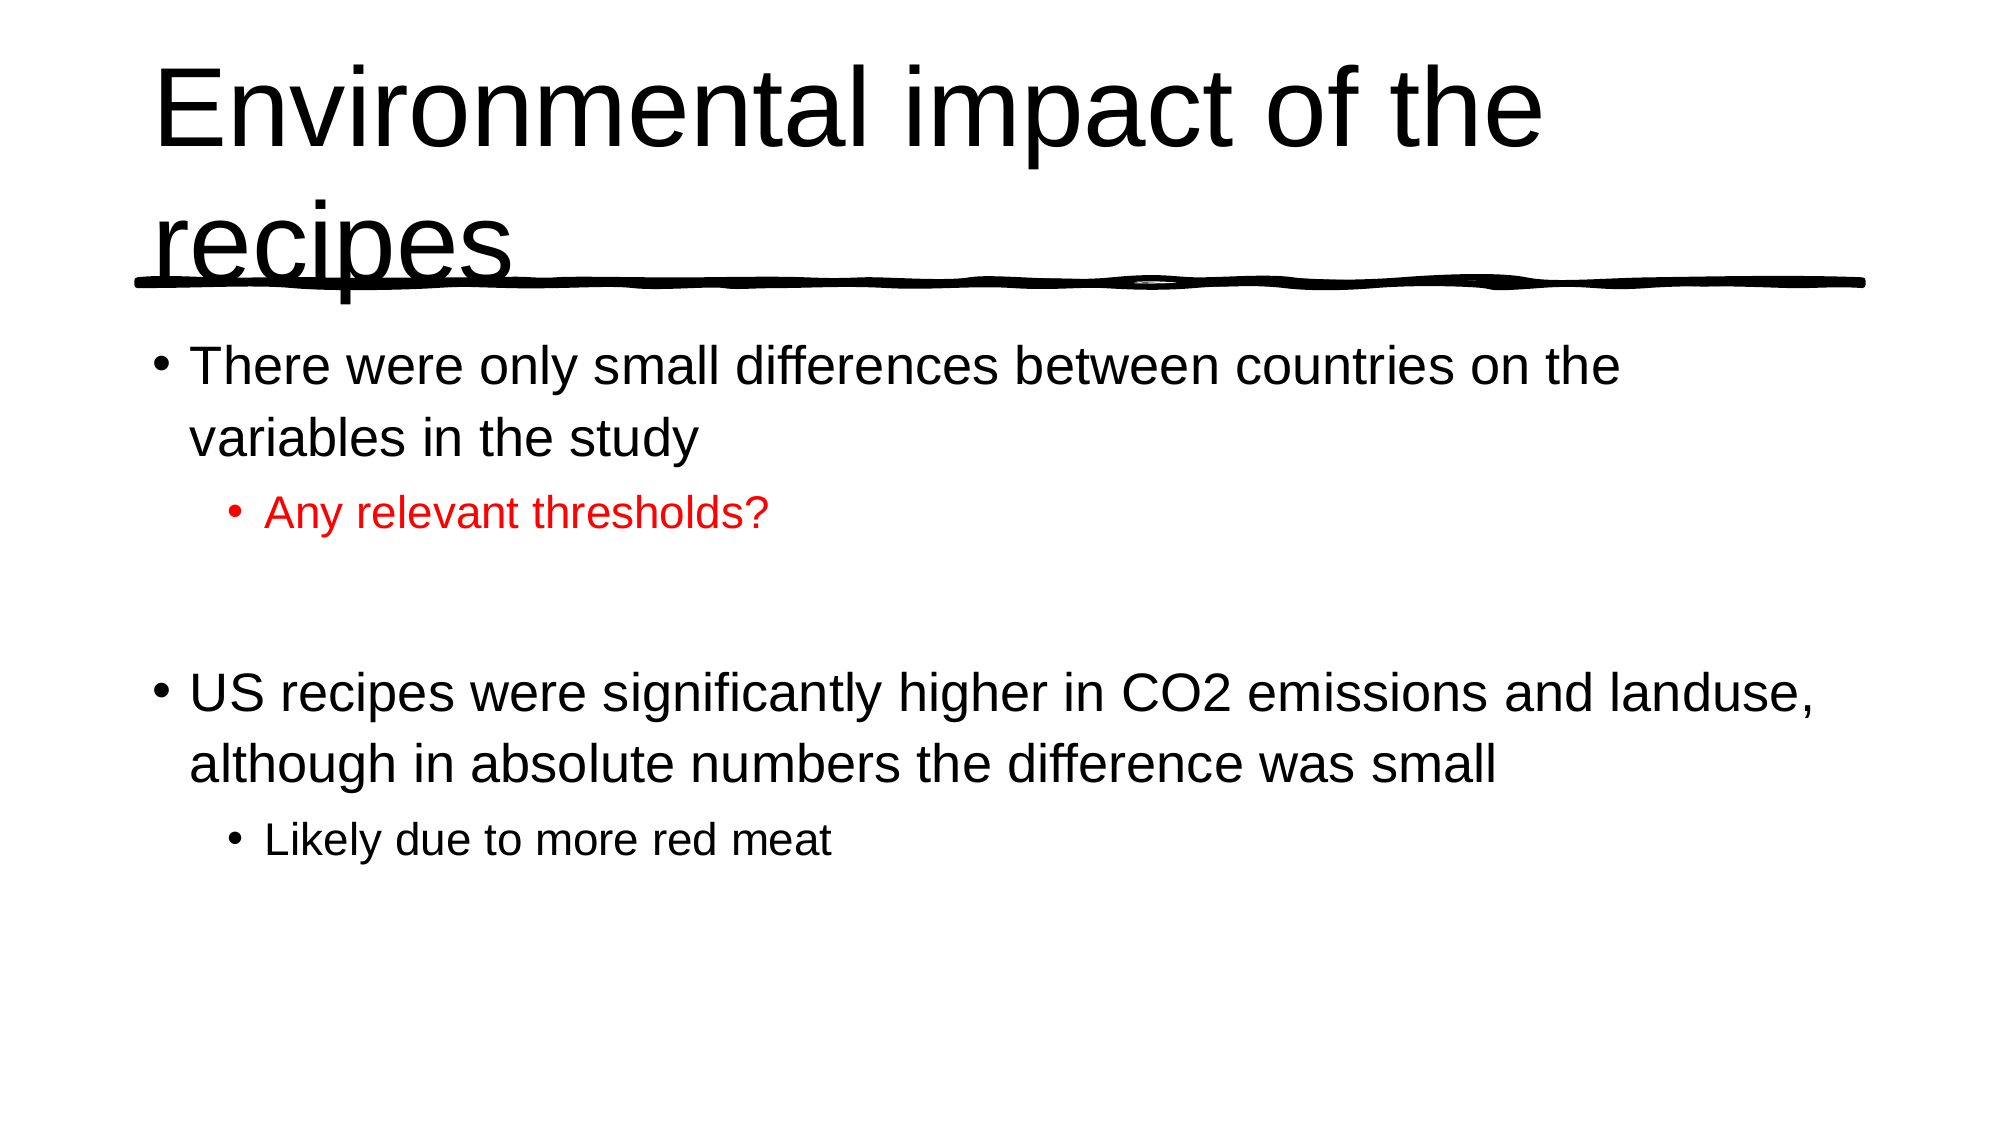

# Environmental impact of the recipes
There were only small differences between countries on the variables in the study
Any relevant thresholds?

US recipes were significantly higher in CO2 emissions and landuse, although in absolute numbers the difference was small
Likely due to more red meat